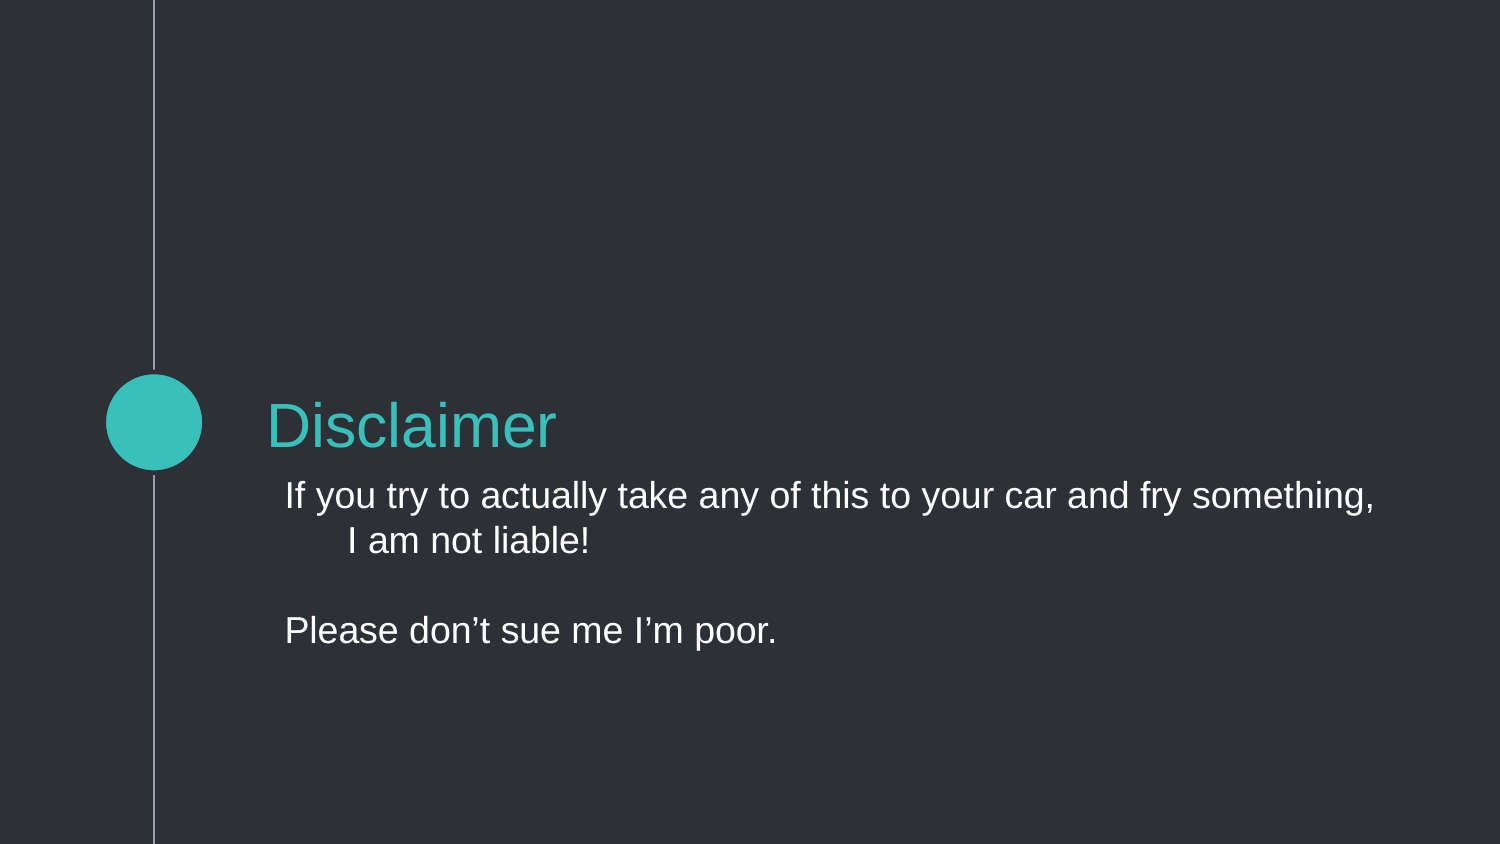

# Disclaimer
If you try to actually take any of this to your car and fry something, I am not liable!

Please don’t sue me I’m poor.